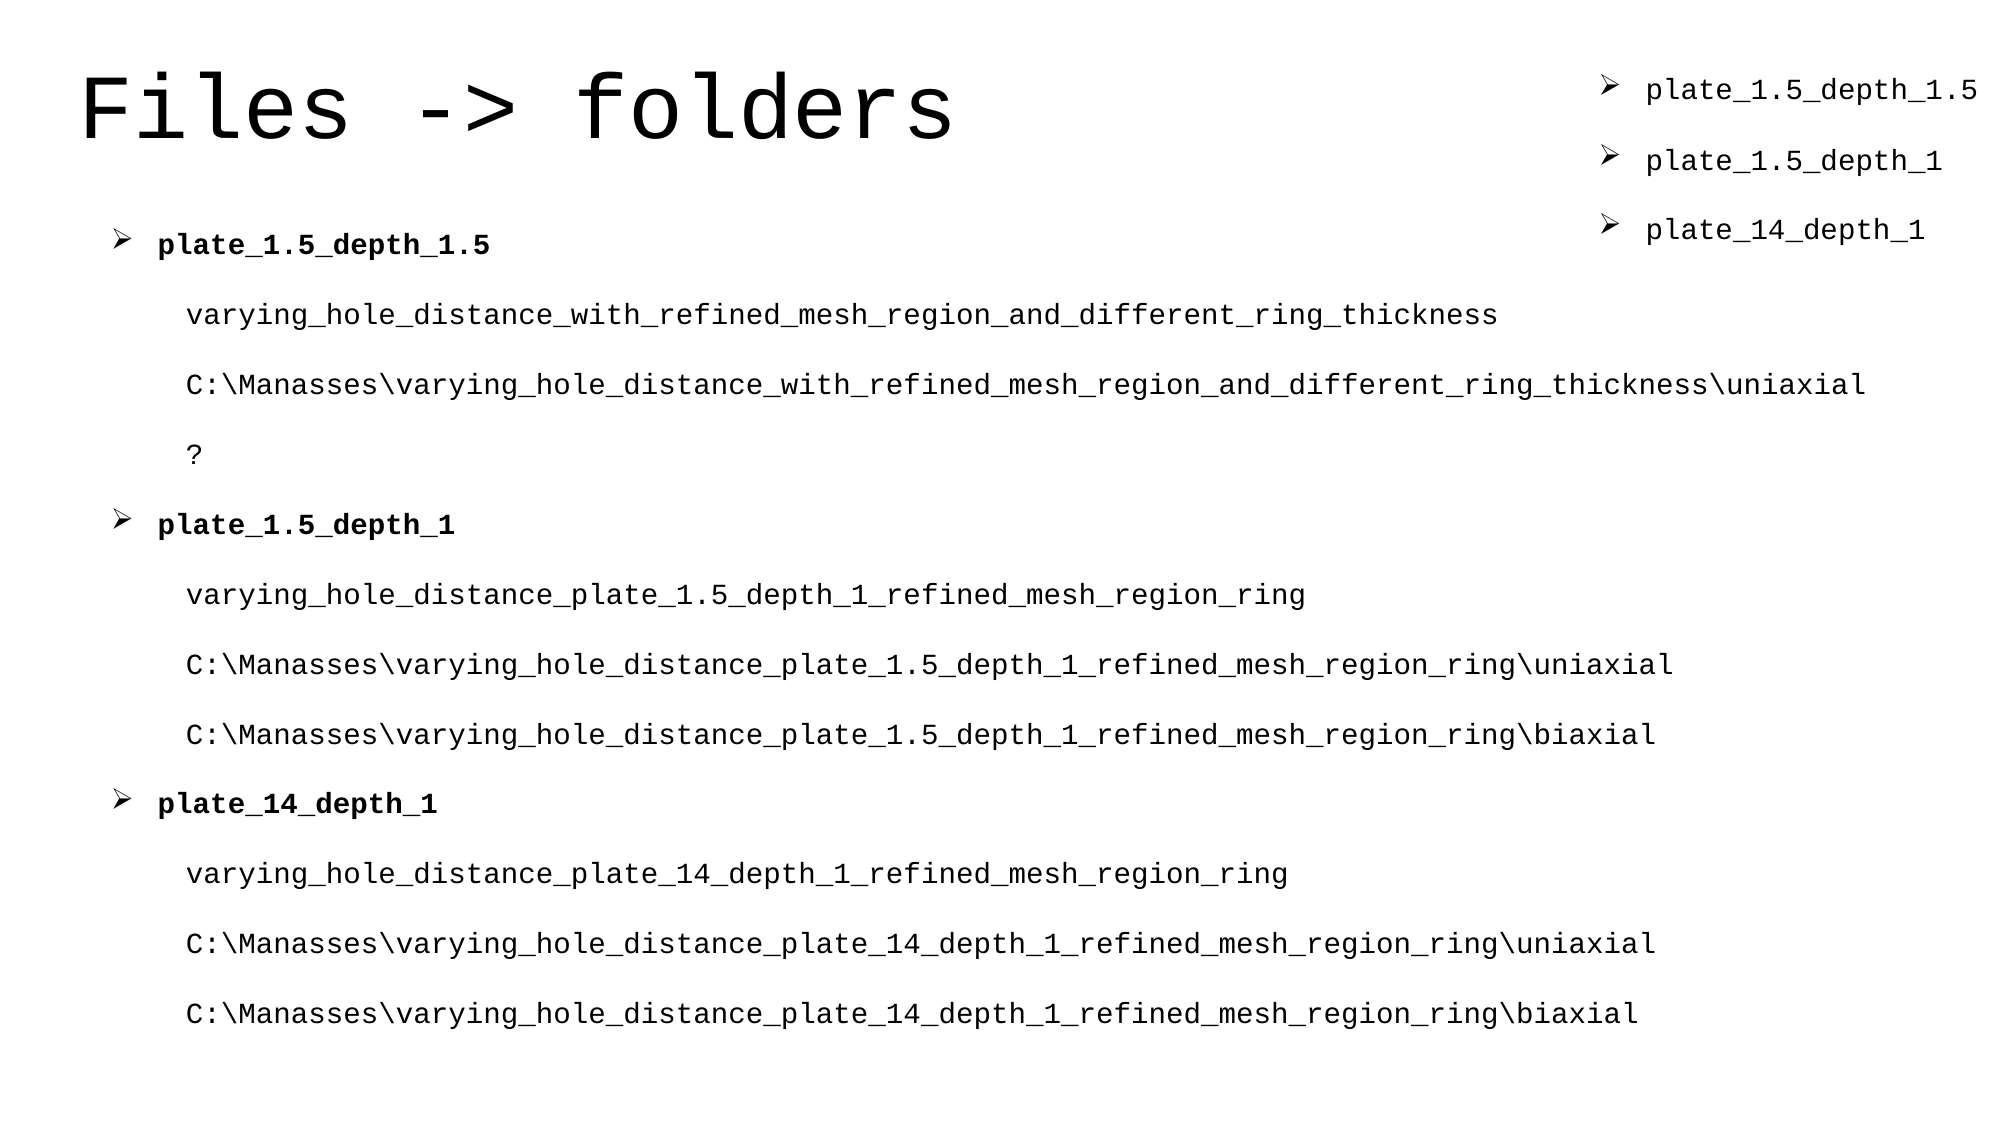

Files -> folders
plate_1.5_depth_1.5
plate_1.5_depth_1
plate_14_depth_1
plate_1.5_depth_1.5
varying_hole_distance_with_refined_mesh_region_and_different_ring_thickness
C:\Manasses\varying_hole_distance_with_refined_mesh_region_and_different_ring_thickness\uniaxial
?
plate_1.5_depth_1
varying_hole_distance_plate_1.5_depth_1_refined_mesh_region_ring
C:\Manasses\varying_hole_distance_plate_1.5_depth_1_refined_mesh_region_ring\uniaxial
C:\Manasses\varying_hole_distance_plate_1.5_depth_1_refined_mesh_region_ring\biaxial
plate_14_depth_1
varying_hole_distance_plate_14_depth_1_refined_mesh_region_ring
C:\Manasses\varying_hole_distance_plate_14_depth_1_refined_mesh_region_ring\uniaxial
C:\Manasses\varying_hole_distance_plate_14_depth_1_refined_mesh_region_ring\biaxial